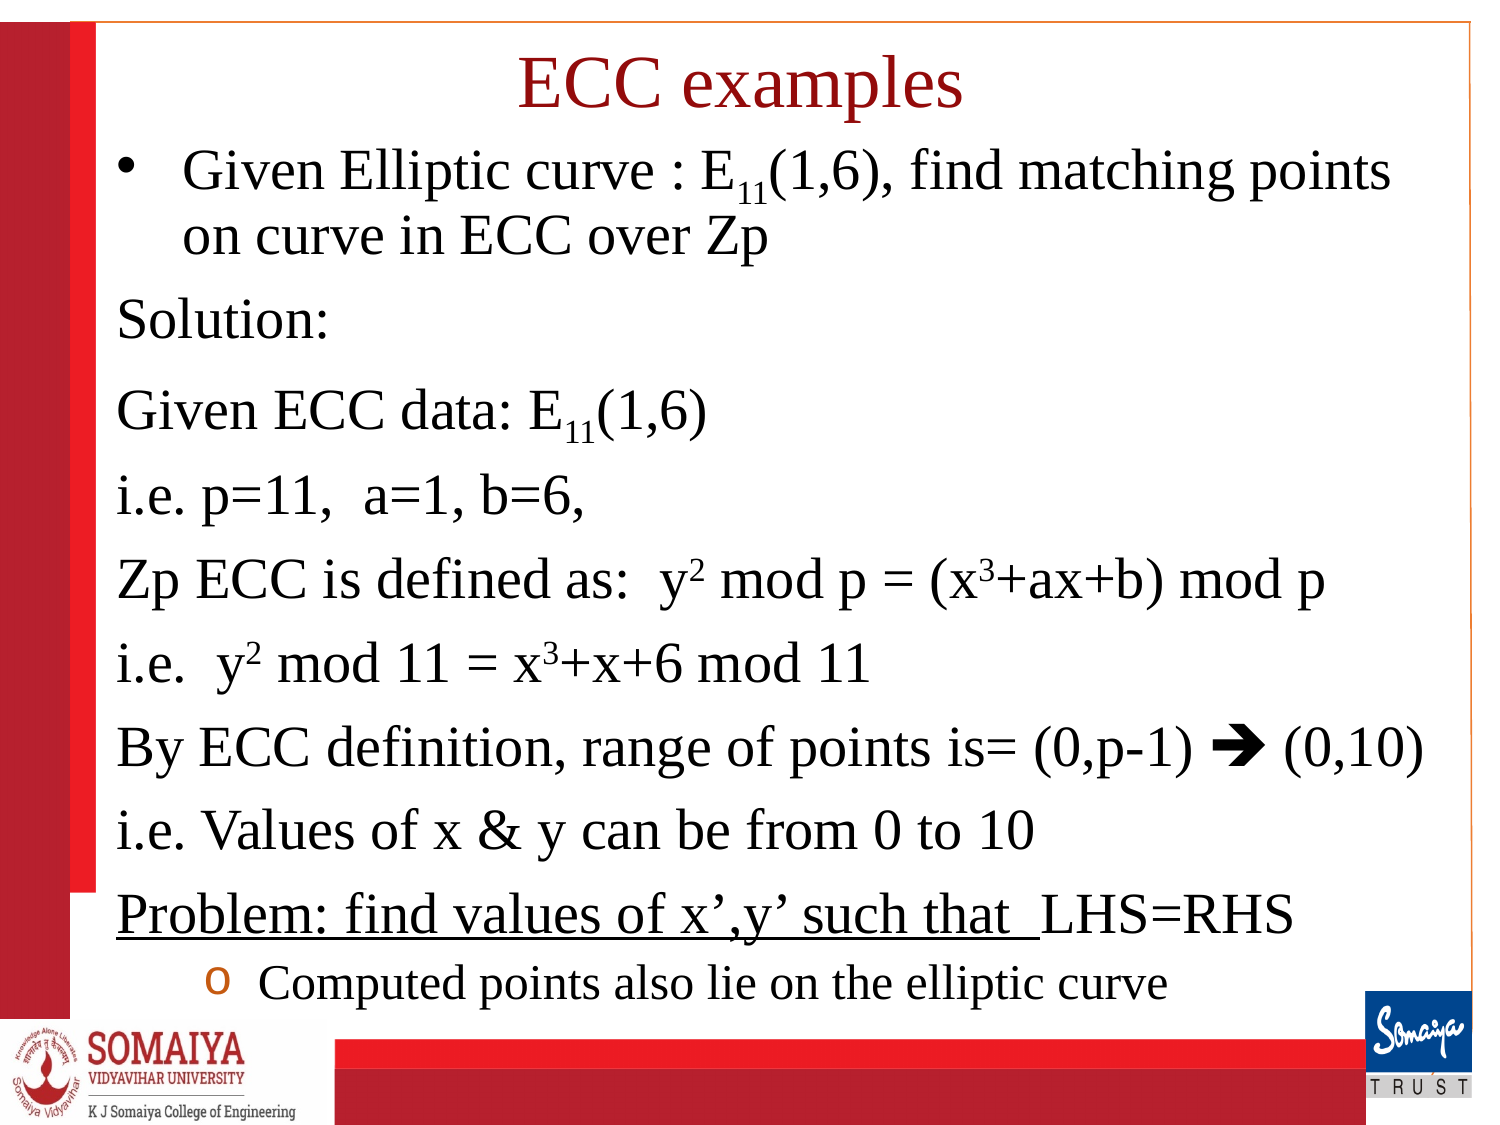

# ECC examples
Given Elliptic curve : E11(1,6), find matching points on curve in ECC over Zp
Solution:
Given ECC data: E11(1,6)
i.e. p=11,  a=1, b=6,
Zp ECC is defined as:  y2 mod p = (x3+ax+b) mod p
i.e.  y2 mod 11 = x3+x+6 mod 11
By ECC definition, range of points is= (0,p-1) 🡺 (0,10)
i.e. Values of x & y can be from 0 to 10
Problem: find values of x’,y’ such that  LHS=RHS
Computed points also lie on the elliptic curve